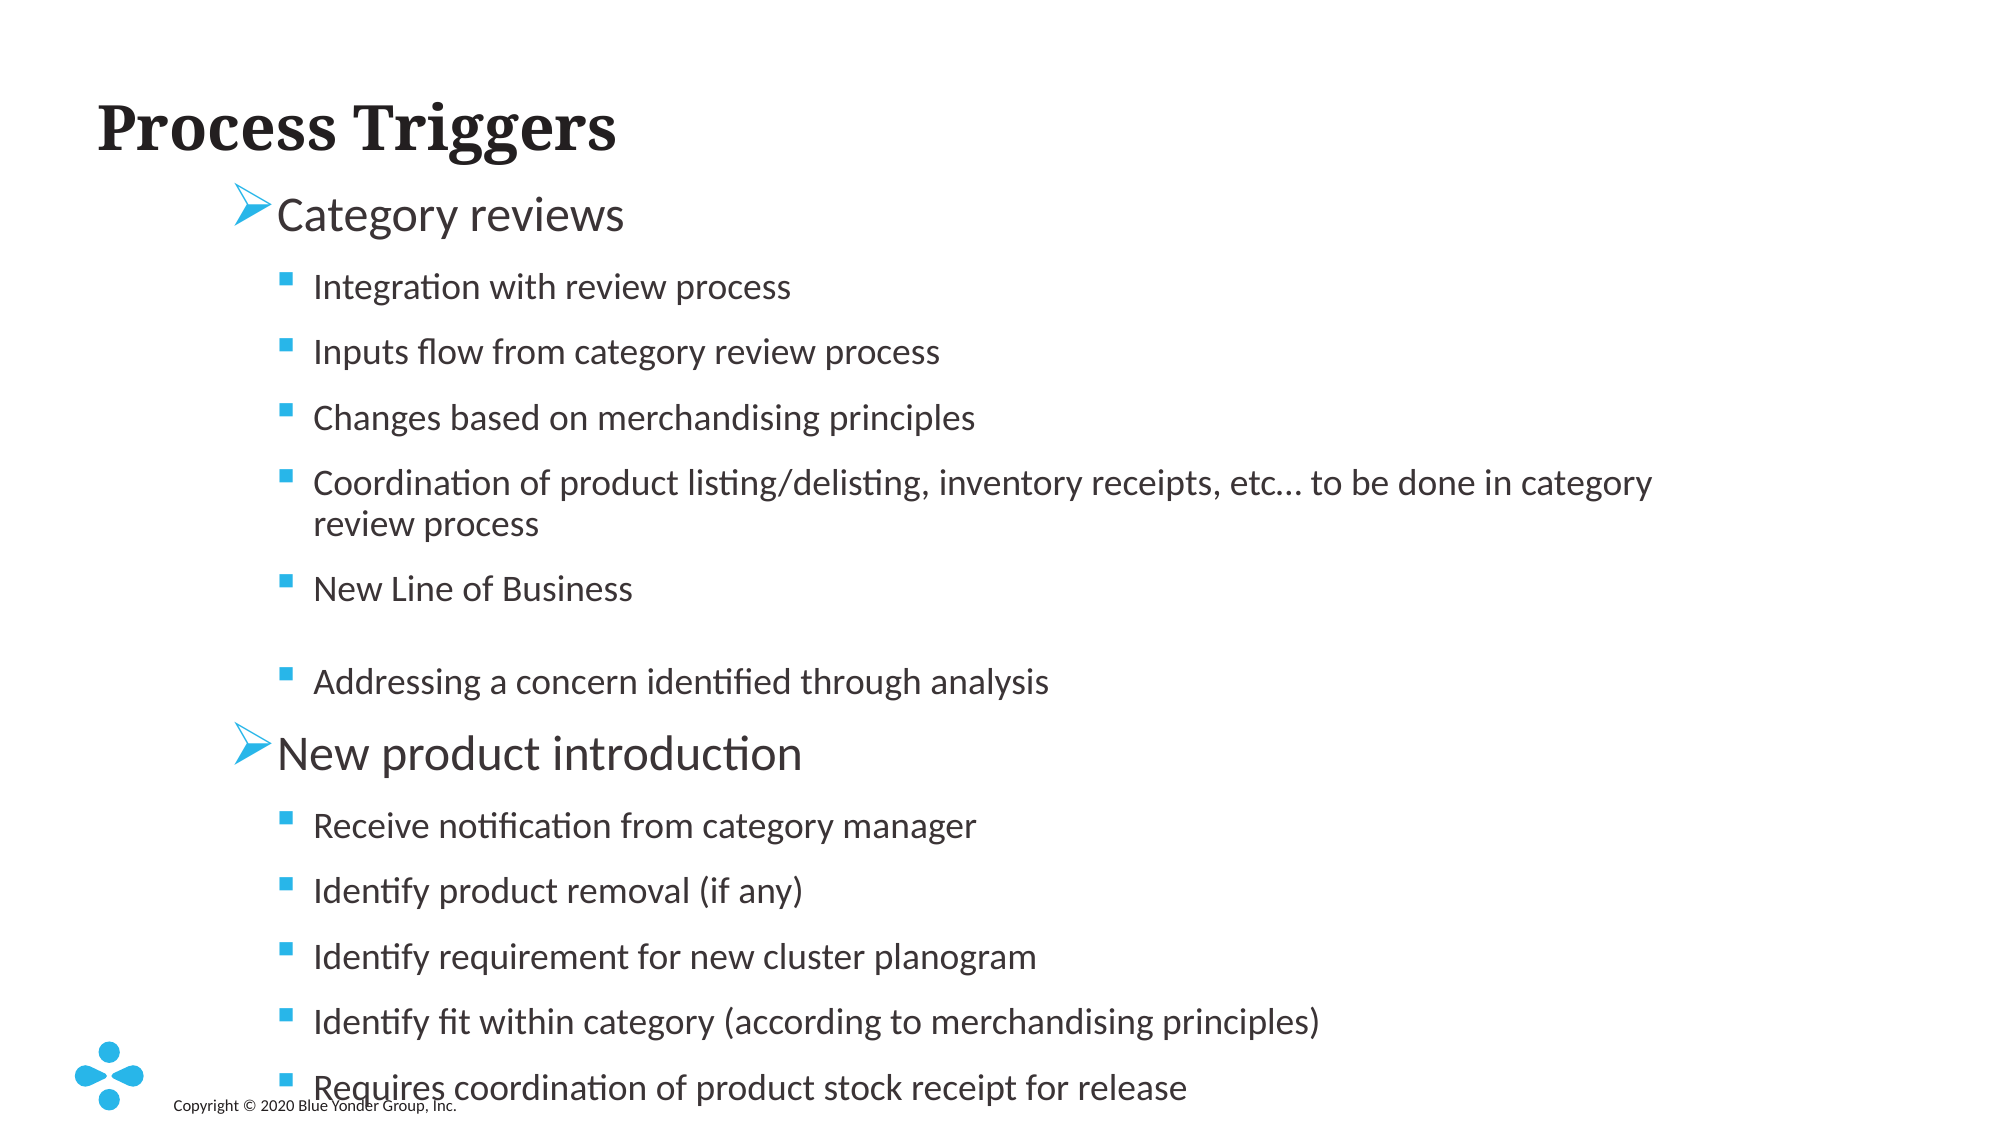

# Process Triggers
Category reviews
Integration with review process
Inputs flow from category review process
Changes based on merchandising principles
Coordination of product listing/delisting, inventory receipts, etc… to be done in category review process
New Line of Business
Addressing a concern identified through analysis
New product introduction
Receive notification from category manager
Identify product removal (if any)
Identify requirement for new cluster planogram
Identify fit within category (according to merchandising principles)
Requires coordination of product stock receipt for release